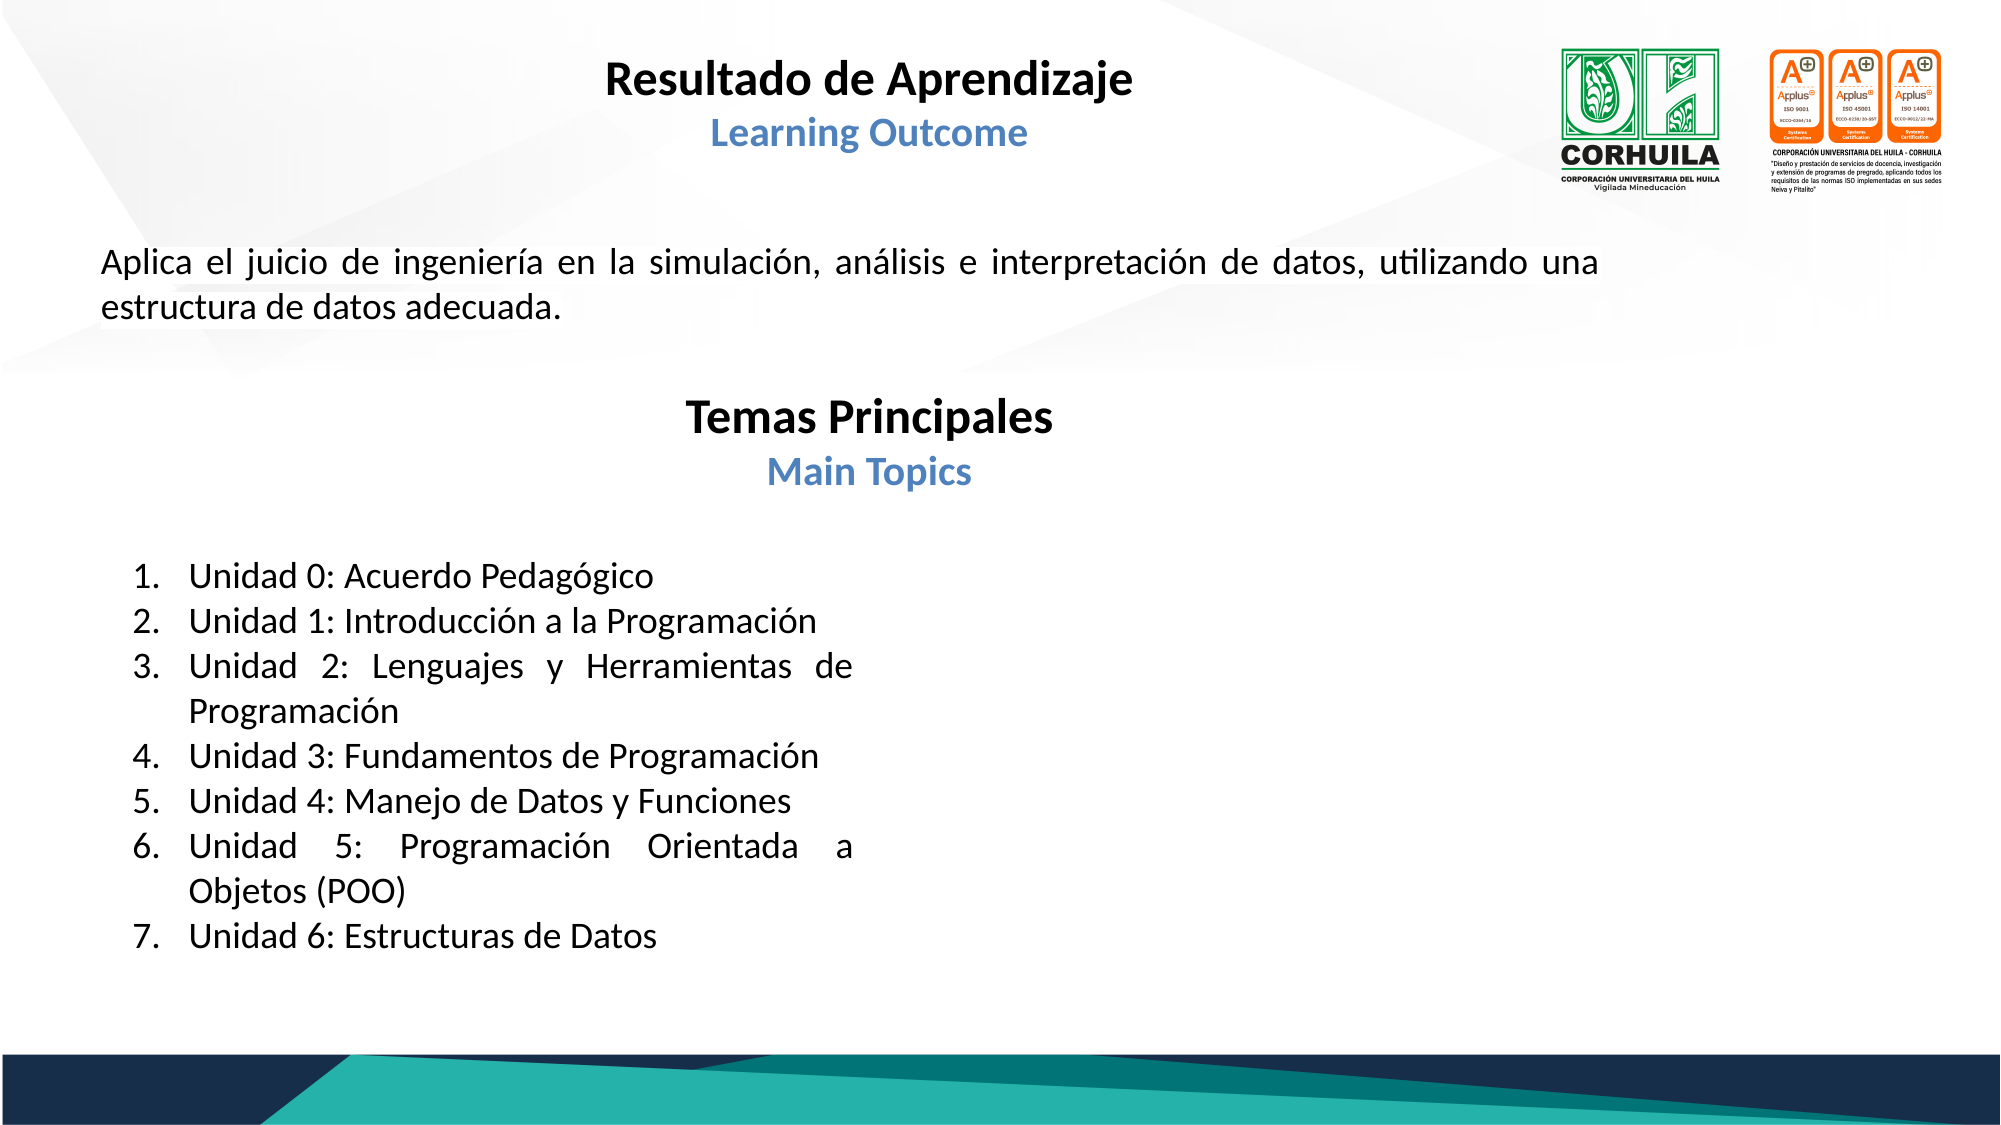

Resultado de Aprendizaje
Learning Outcome
Aplica el juicio de ingeniería en la simulación, análisis e interpretación de datos, utilizando una estructura de datos adecuada.
Temas Principales
Main Topics
Unidad 0: Acuerdo Pedagógico
Unidad 1: Introducción a la Programación
Unidad 2: Lenguajes y Herramientas de Programación
Unidad 3: Fundamentos de Programación
Unidad 4: Manejo de Datos y Funciones
Unidad 5: Programación Orientada a Objetos (POO)
Unidad 6: Estructuras de Datos